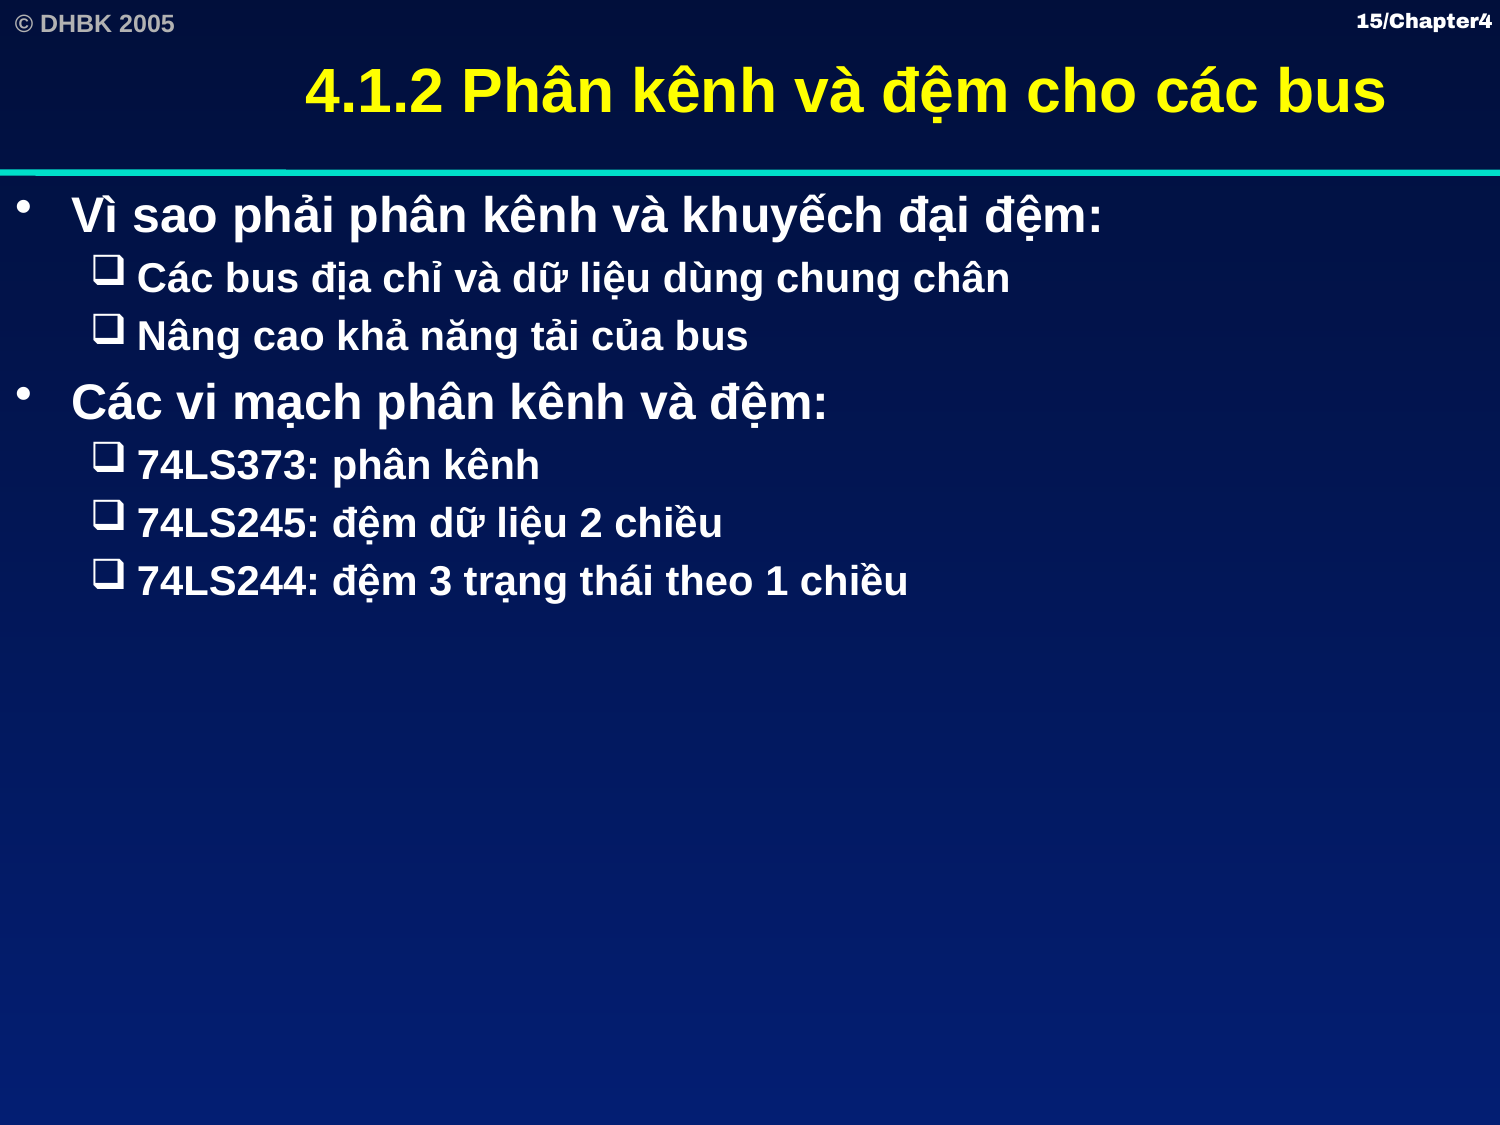

# 4.1.2 Phân kênh và đệm cho các bus
15/Chapter4
Vì sao phải phân kênh và khuyếch đại đệm:
Các bus địa chỉ và dữ liệu dùng chung chân
Nâng cao khả năng tải của bus
Các vi mạch phân kênh và đệm:
74LS373: phân kênh
74LS245: đệm dữ liệu 2 chiều
74LS244: đệm 3 trạng thái theo 1 chiều